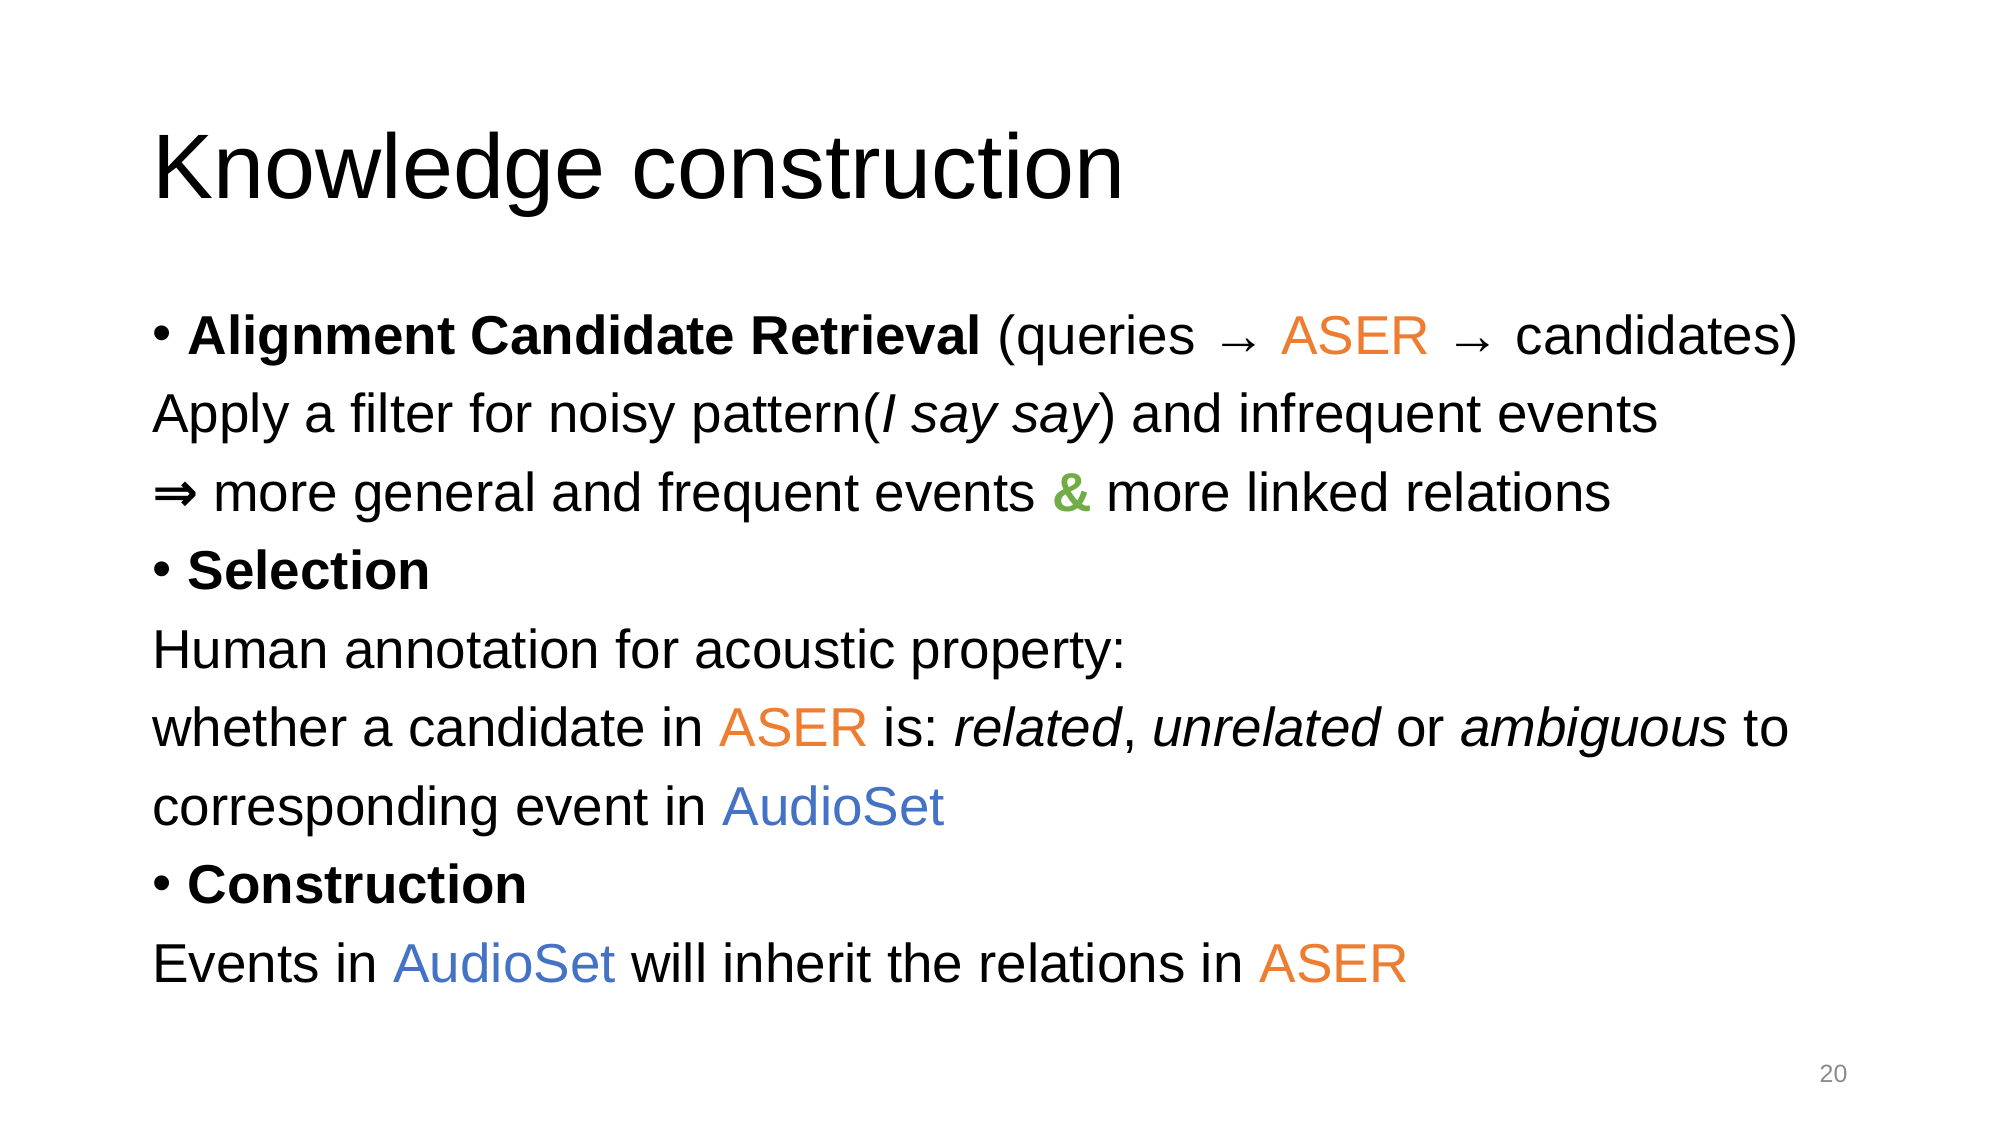

# Knowledge construction
Alignment Candidate Retrieval (queries → ASER → candidates)
Apply a filter for noisy pattern(I say say) and infrequent events
⇒ more general and frequent events & more linked relations
Selection
Human annotation for acoustic property:
whether a candidate in ASER is: related, unrelated or ambiguous to
corresponding event in AudioSet
Construction
Events in AudioSet will inherit the relations in ASER
20